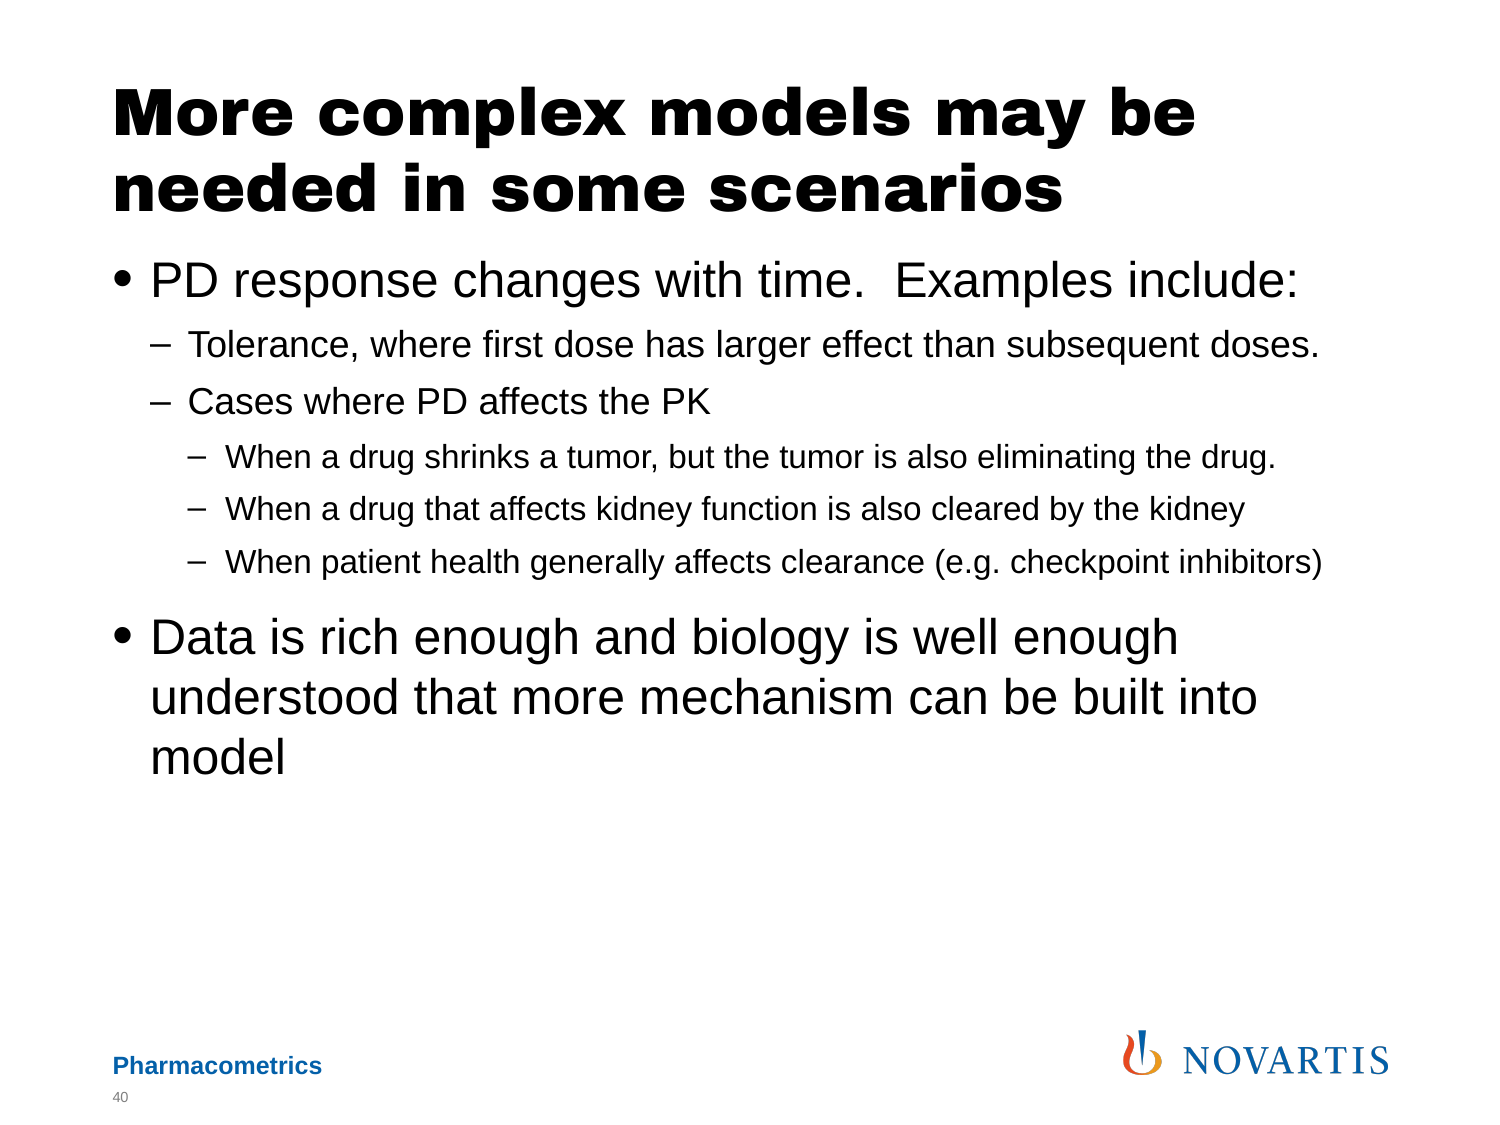

# More complex models may be needed in some scenarios
PD response changes with time.  Examples include:
Tolerance, where first dose has larger effect than subsequent doses.
Cases where PD affects the PK
When a drug shrinks a tumor, but the tumor is also eliminating the drug.
When a drug that affects kidney function is also cleared by the kidney
When patient health generally affects clearance (e.g. checkpoint inhibitors)
Data is rich enough and biology is well enough understood that more mechanism can be built into model

40